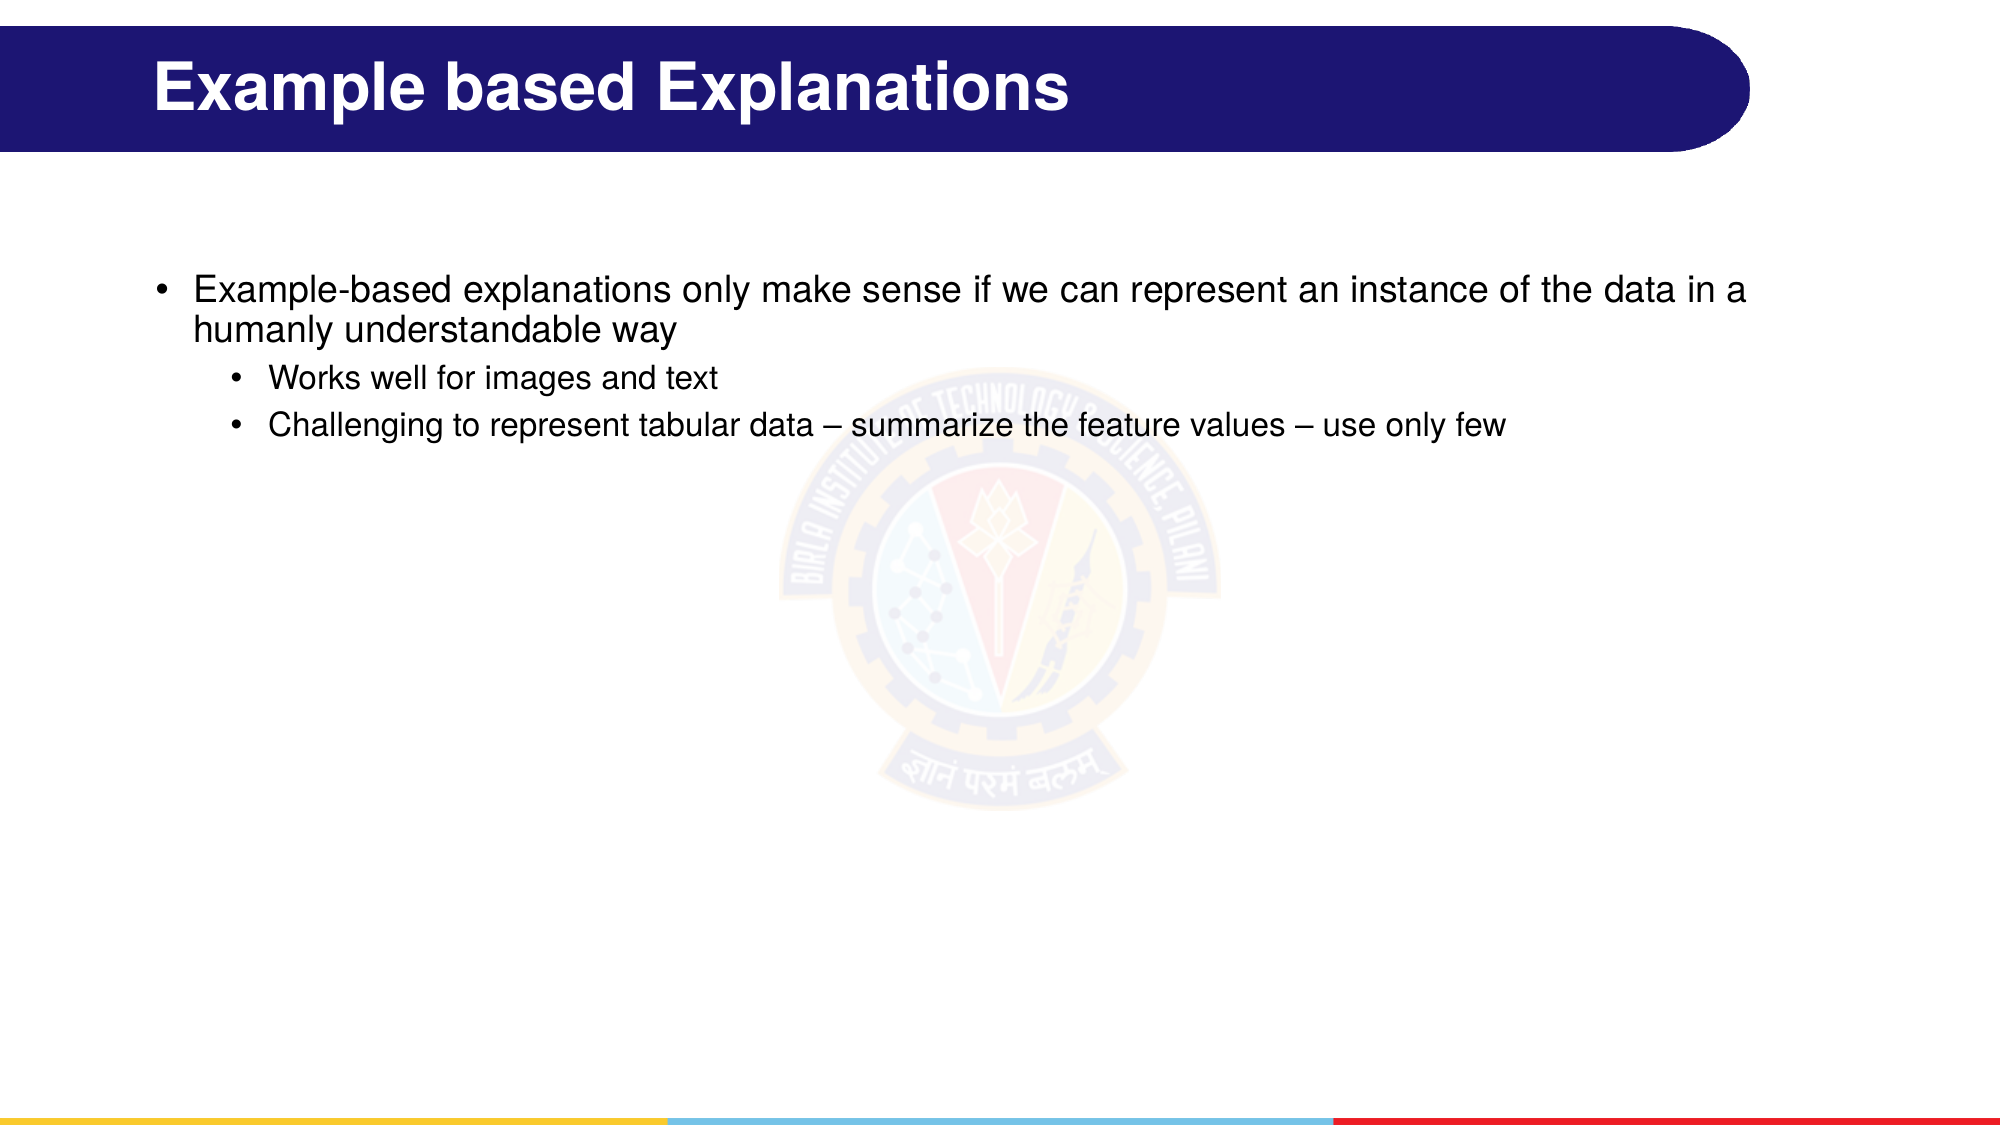

# Example based Explanations

Example-based explanations only make sense if we can represent an instance of the data in a humanly understandable way
Works well for images and text
Challenging to represent tabular data – summarize the feature values – use only few